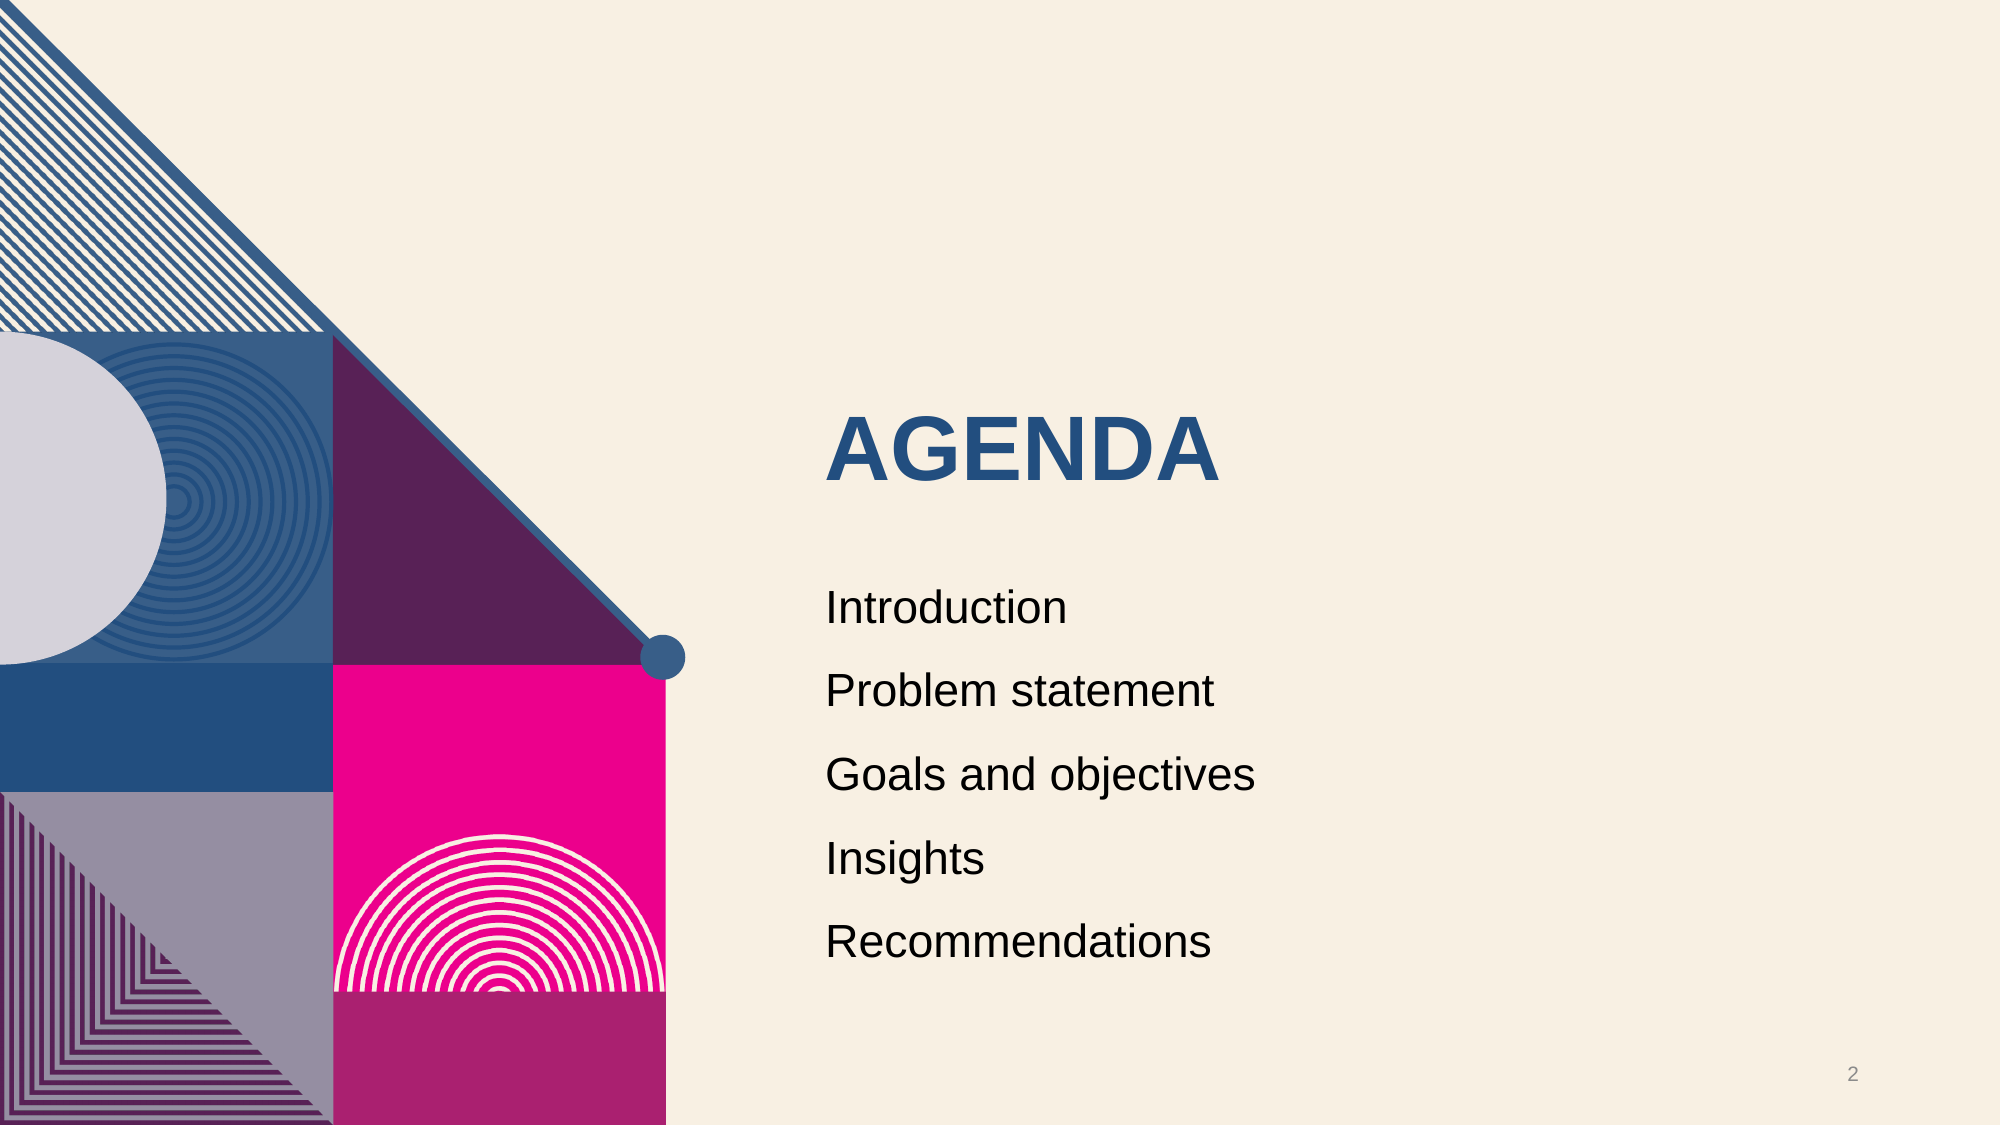

# Agenda
Introduction
Problem statement
Goals and objectives
Insights
Recommendations

2